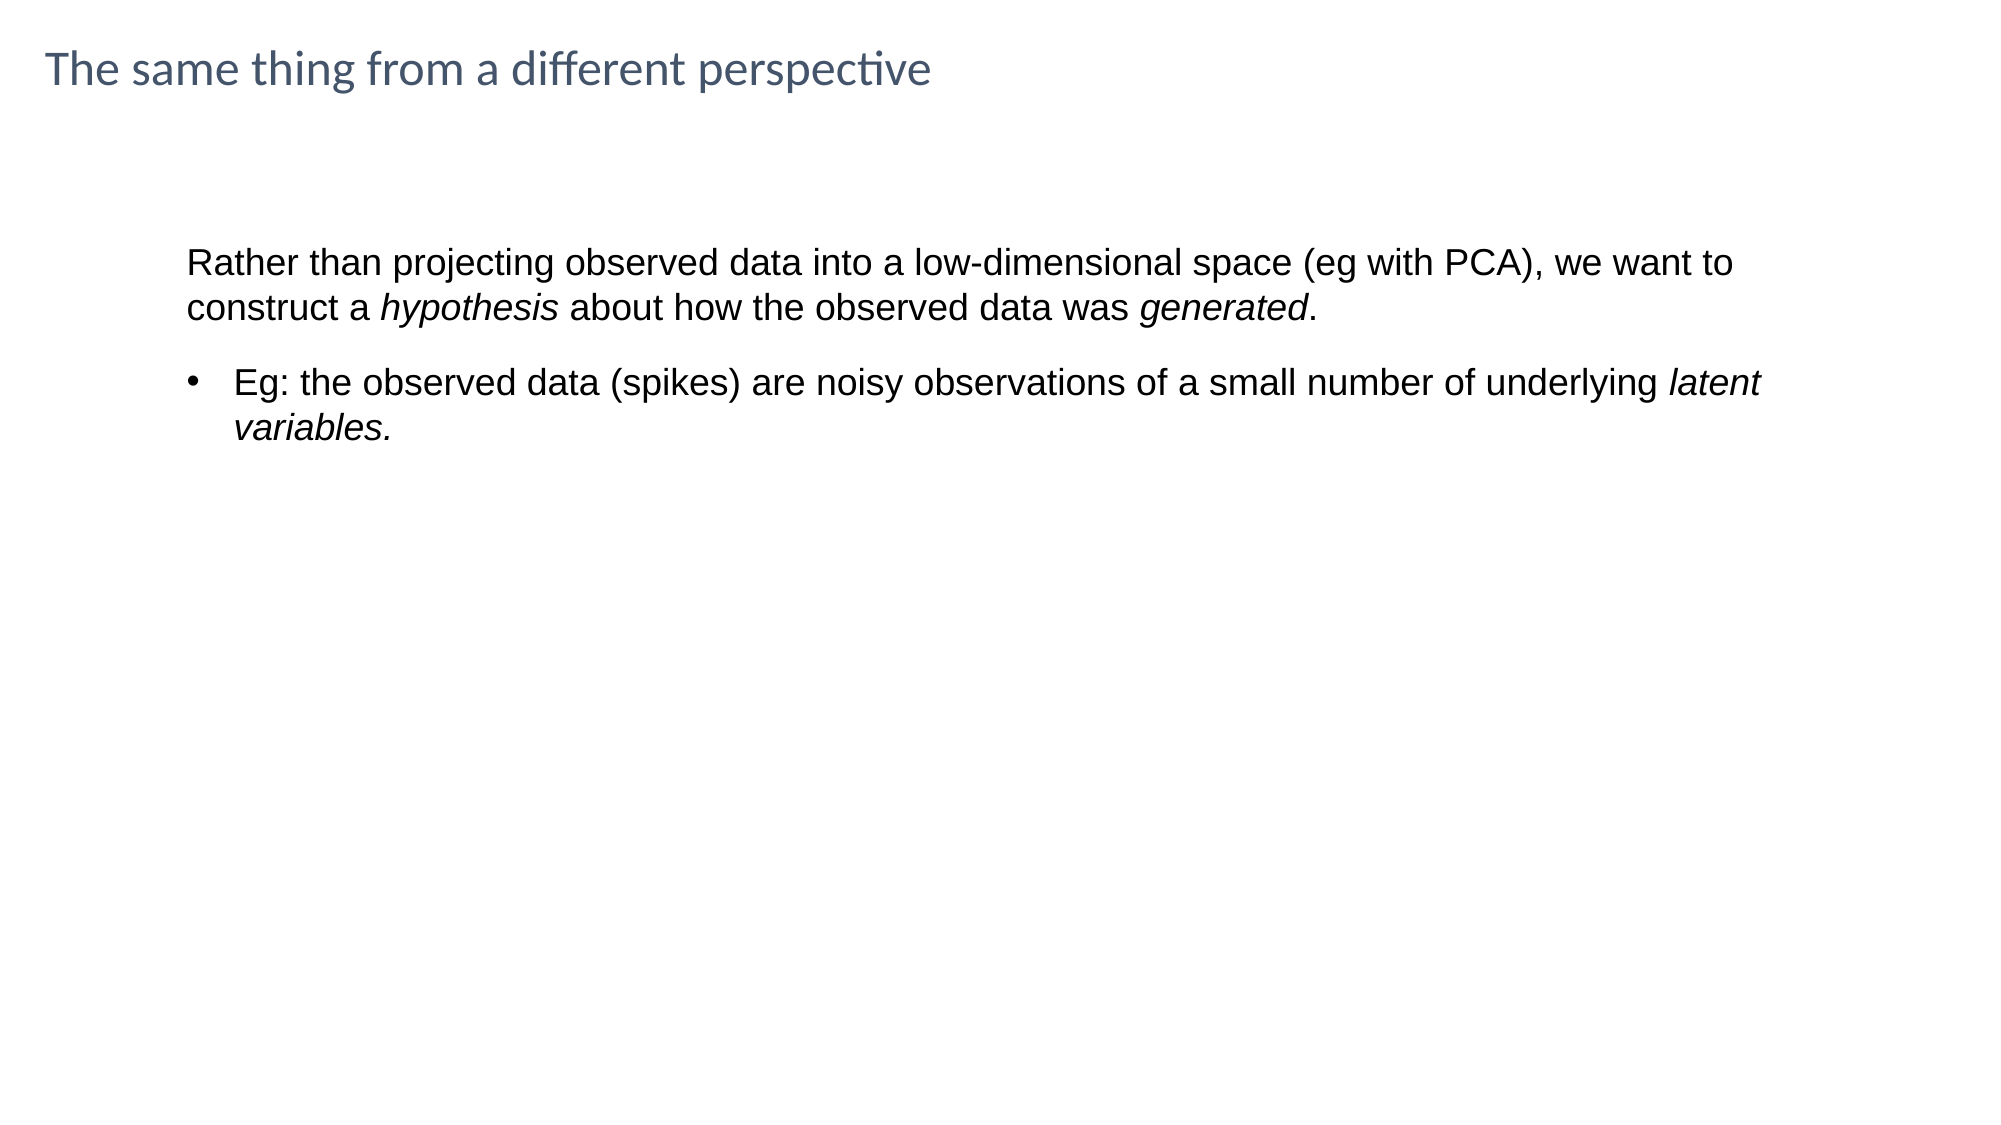

The same thing from a different perspective
Rather than projecting observed data into a low-dimensional space (eg with PCA), we want to construct a hypothesis about how the observed data was generated.

Eg: the observed data (spikes) are noisy observations of a small number of underlying latent variables.